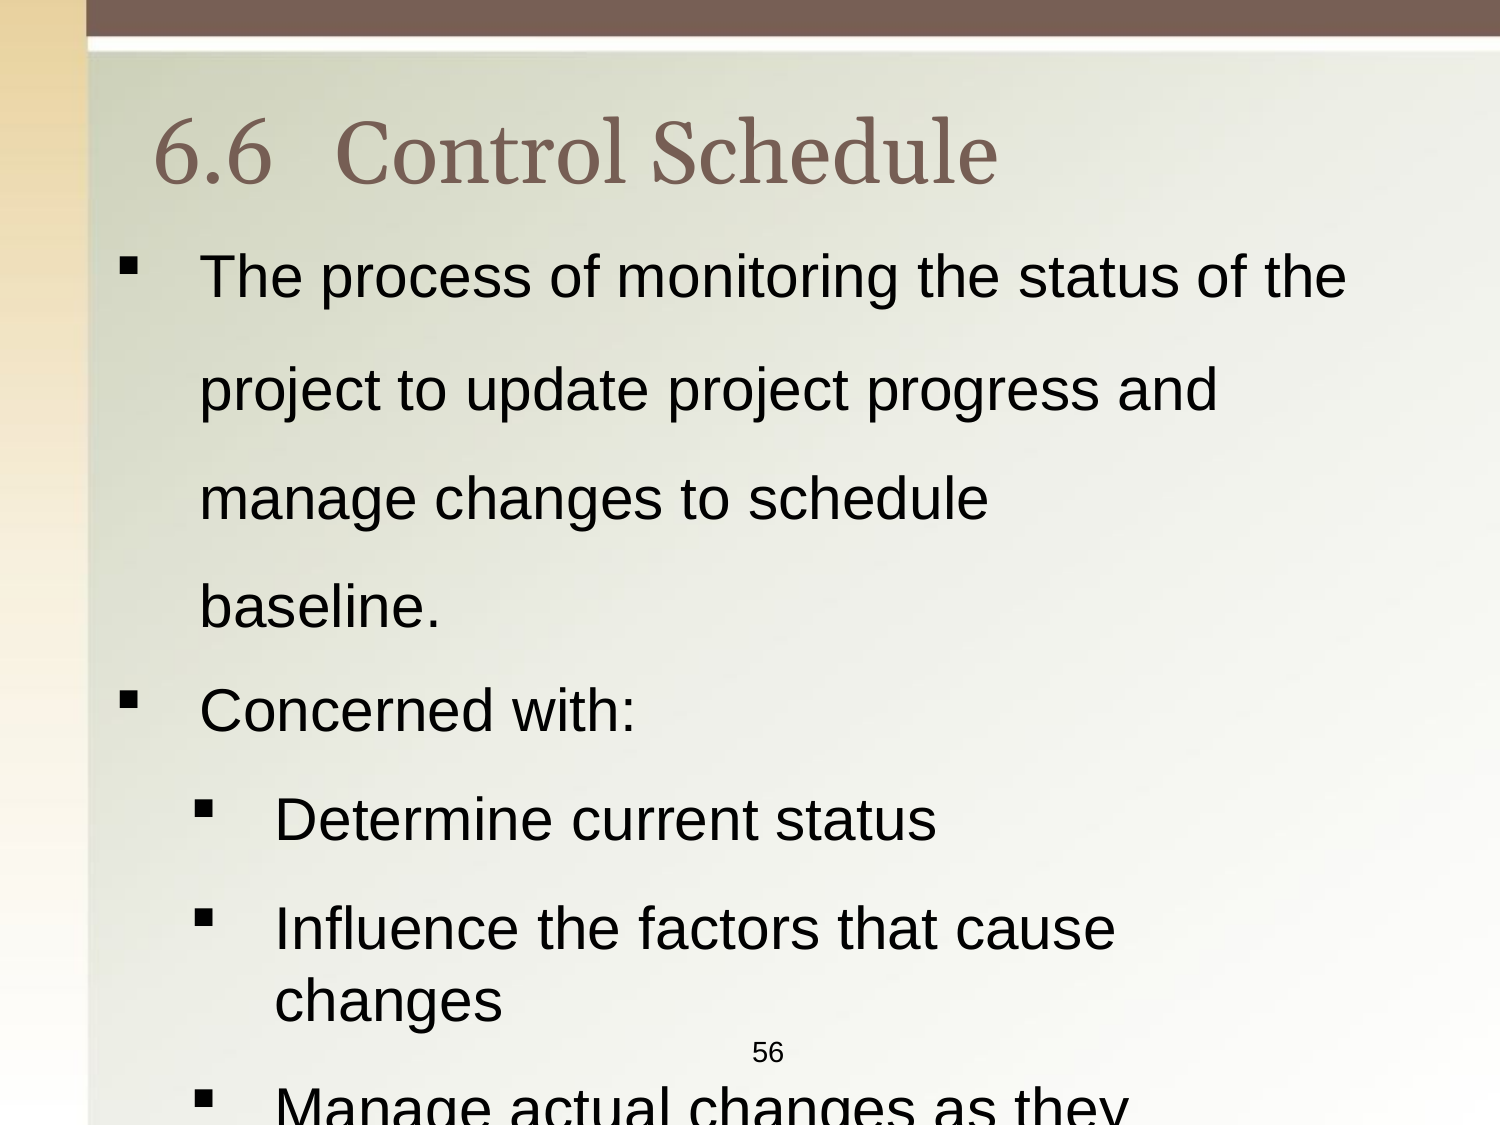

# 6.6	Control Schedule
The process of monitoring the status of the
project to update project progress and manage changes to schedule baseline.
Concerned with:
Determine current status
Influence the factors that cause changes
Manage actual changes as they occur
56